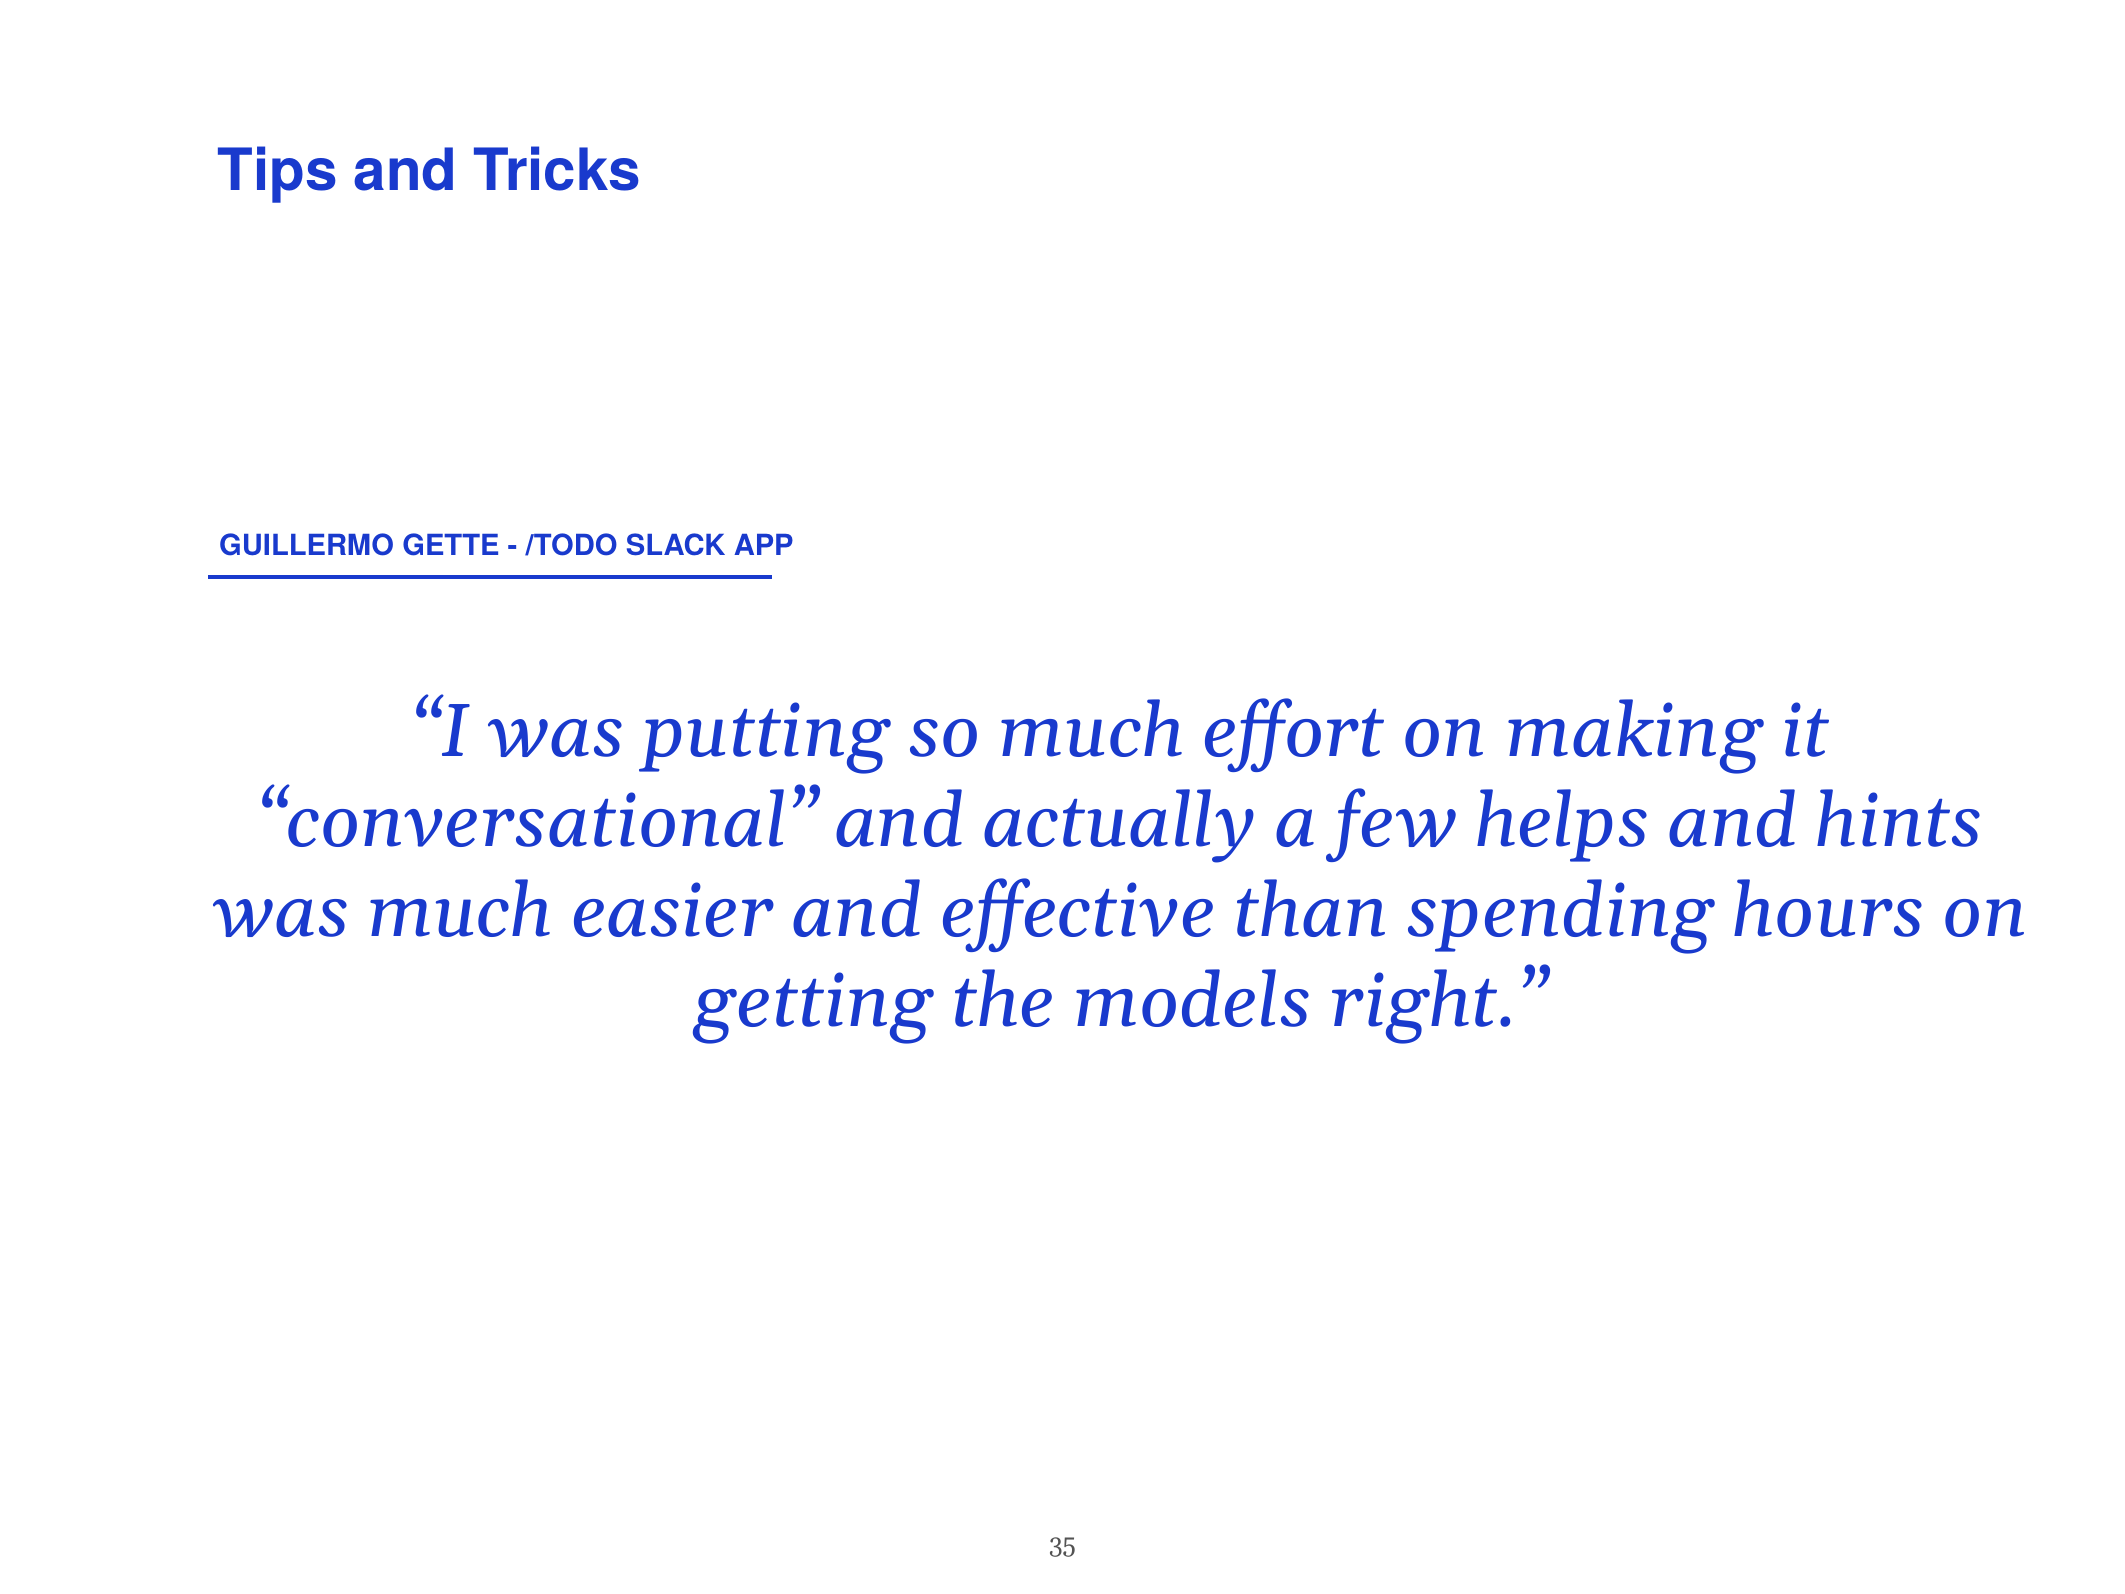

Tips and Tricks
GUILLERMO GETTE - /TODO SLACK APP

“I was putting so much effort on making it “conversational” and actually a few helps and hints was much easier and effective than spending hours on getting the models right.”

35